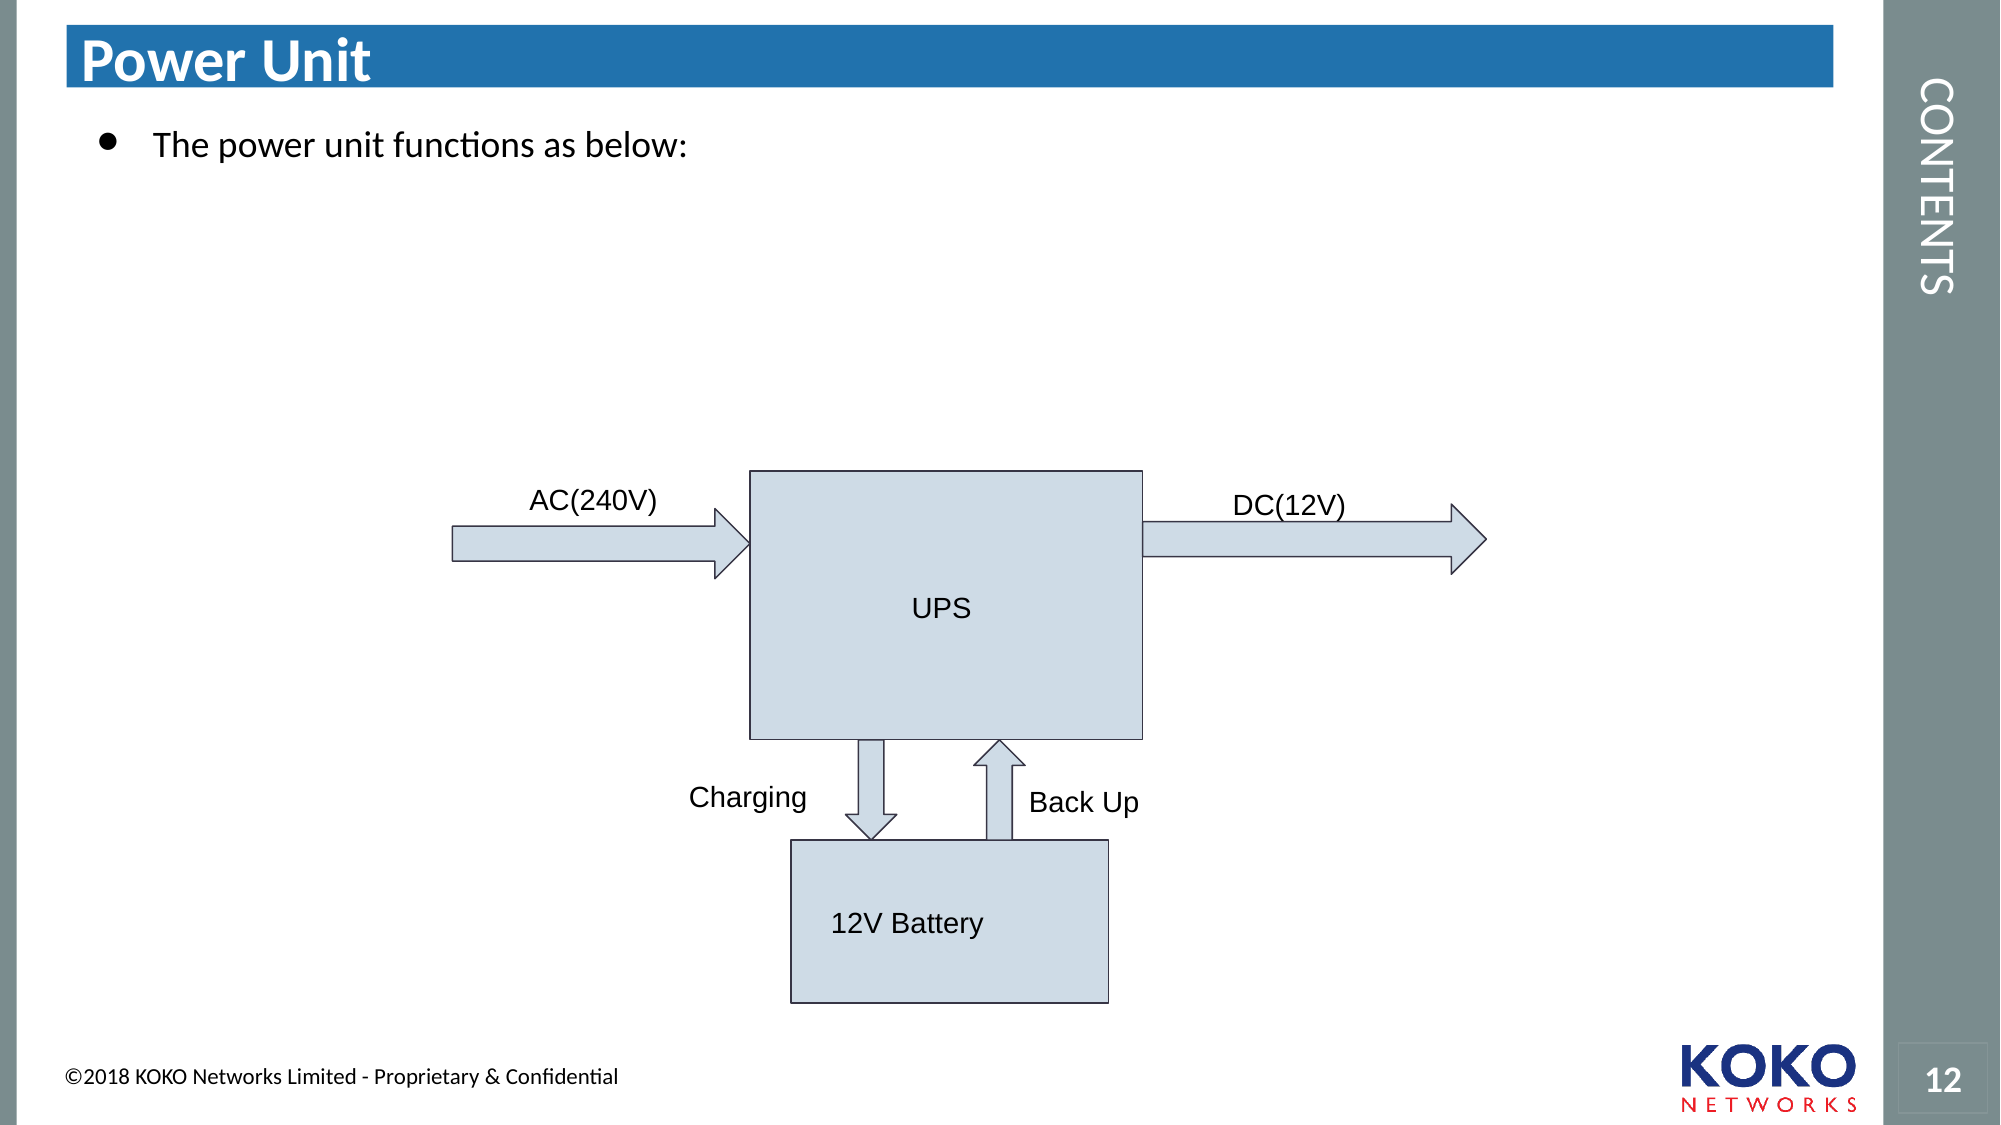

Power Unit
The power unit functions as below:

AC(240V)

DC(12V)
# Contents

UPS

Charging
Back Up
   12V Battery
12